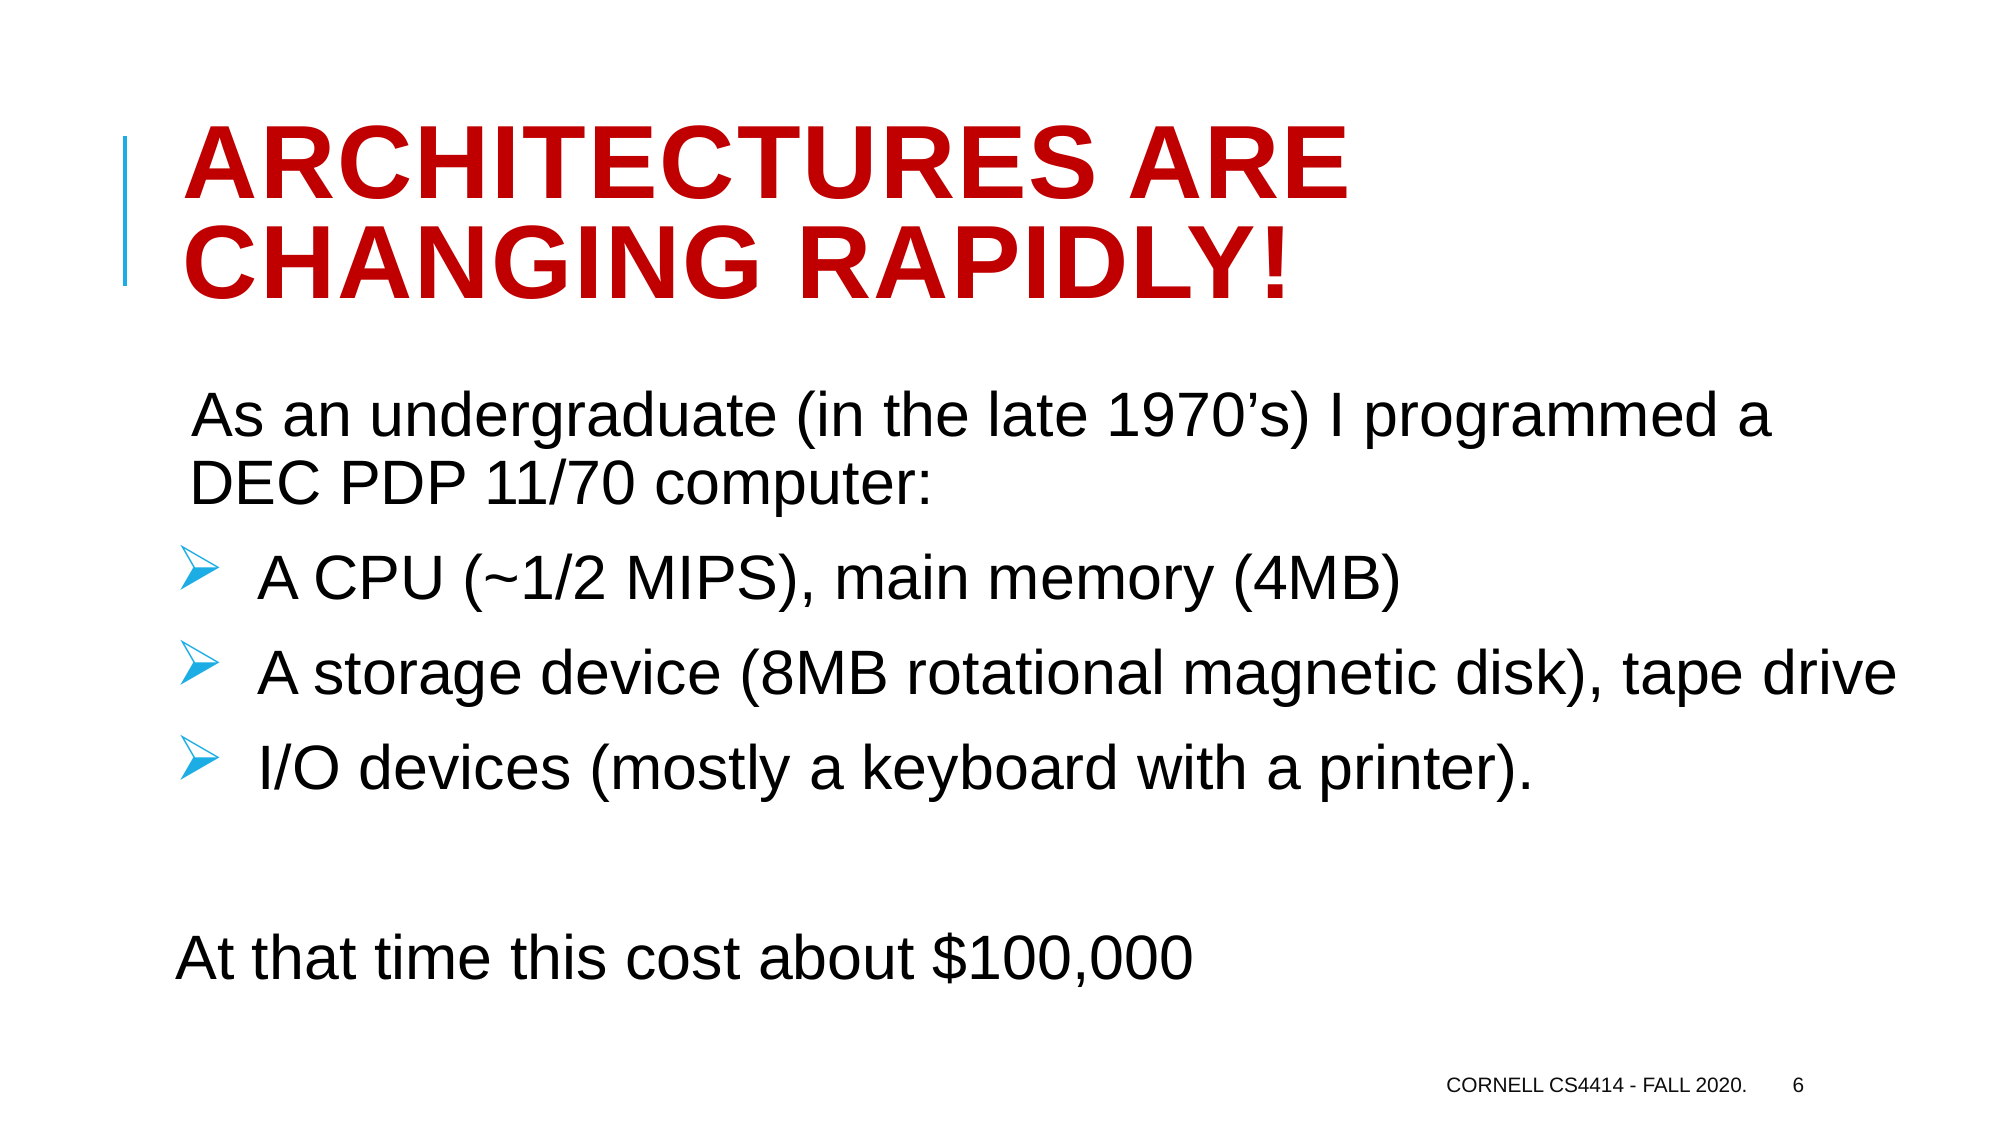

# Architectures are changing rapidly!
As an undergraduate (in the late 1970’s) I programmed a DEC PDP 11/70 computer:
  A CPU (~1/2 MIPS), main memory (4MB)
  A storage device (8MB rotational magnetic disk), tape drive
  I/O devices (mostly a keyboard with a printer).

At that time this cost about $100,000
Cornell CS4414 - Fall 2020.
6